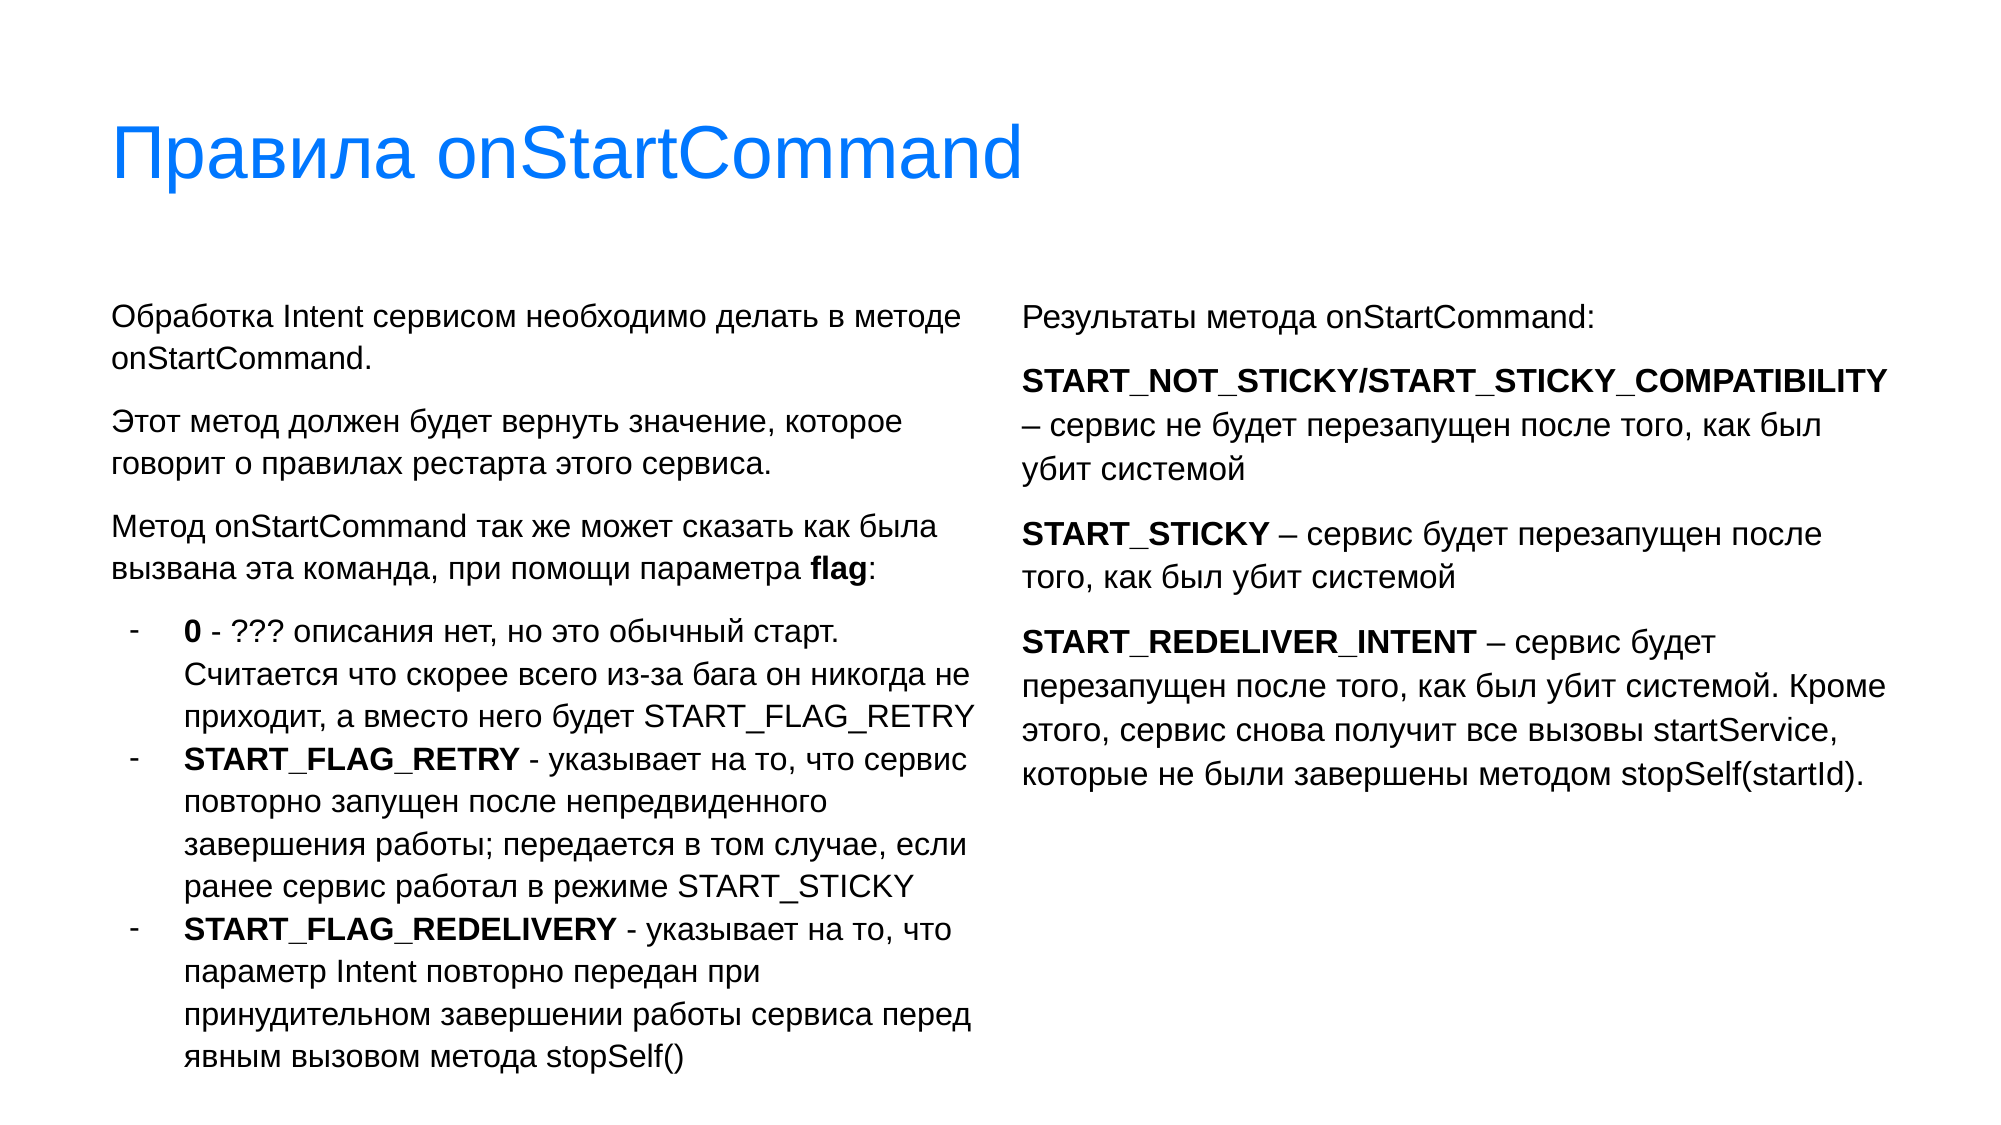

# Правила onStartCommand
Результаты метода onStartCommand:
START_NOT_STICKY/START_STICKY_COMPATIBILITY – сервис не будет перезапущен после того, как был убит системой
START_STICKY – сервис будет перезапущен после того, как был убит системой
START_REDELIVER_INTENT – сервис будет перезапущен после того, как был убит системой. Кроме этого, сервис снова получит все вызовы startService, которые не были завершены методом stopSelf(startId).

Обработка Intent сервисом необходимо делать в методе onStartCommand.
Этот метод должен будет вернуть значение, которое говорит о правилах рестарта этого сервиса.
Метод onStartCommand так же может сказать как была вызвана эта команда, при помощи параметра flag:
0 - ??? описания нет, но это обычный старт. Считается что скорее всего из-за бага он никогда не приходит, а вместо него будет START_FLAG_RETRY
START_FLAG_RETRY - указывает на то, что сервис повторно запущен после непредвиденного завершения работы; передается в том случае, если ранее сервис работал в режиме START_STICKY
START_FLAG_REDELIVERY - указывает на то, что параметр Intent повторно передан при принудительном завершении работы сервиса перед явным вызовом метода stopSelf()